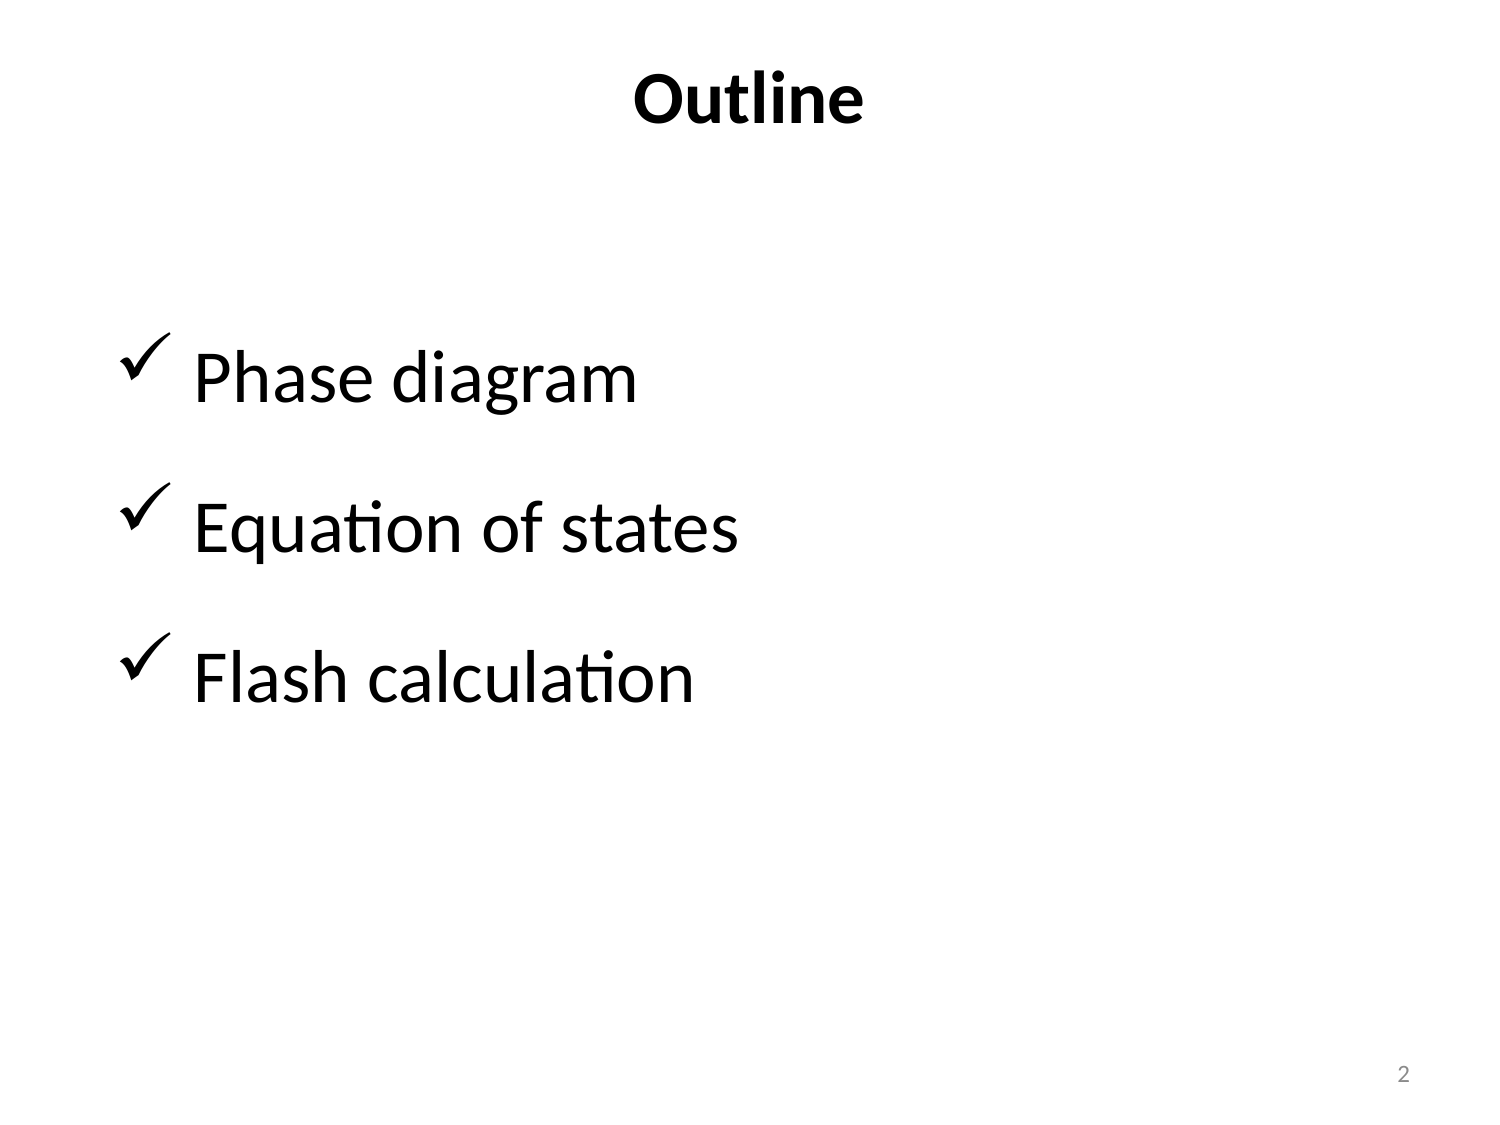

# Outline
 Phase diagram
 Equation of states
 Flash calculation

2